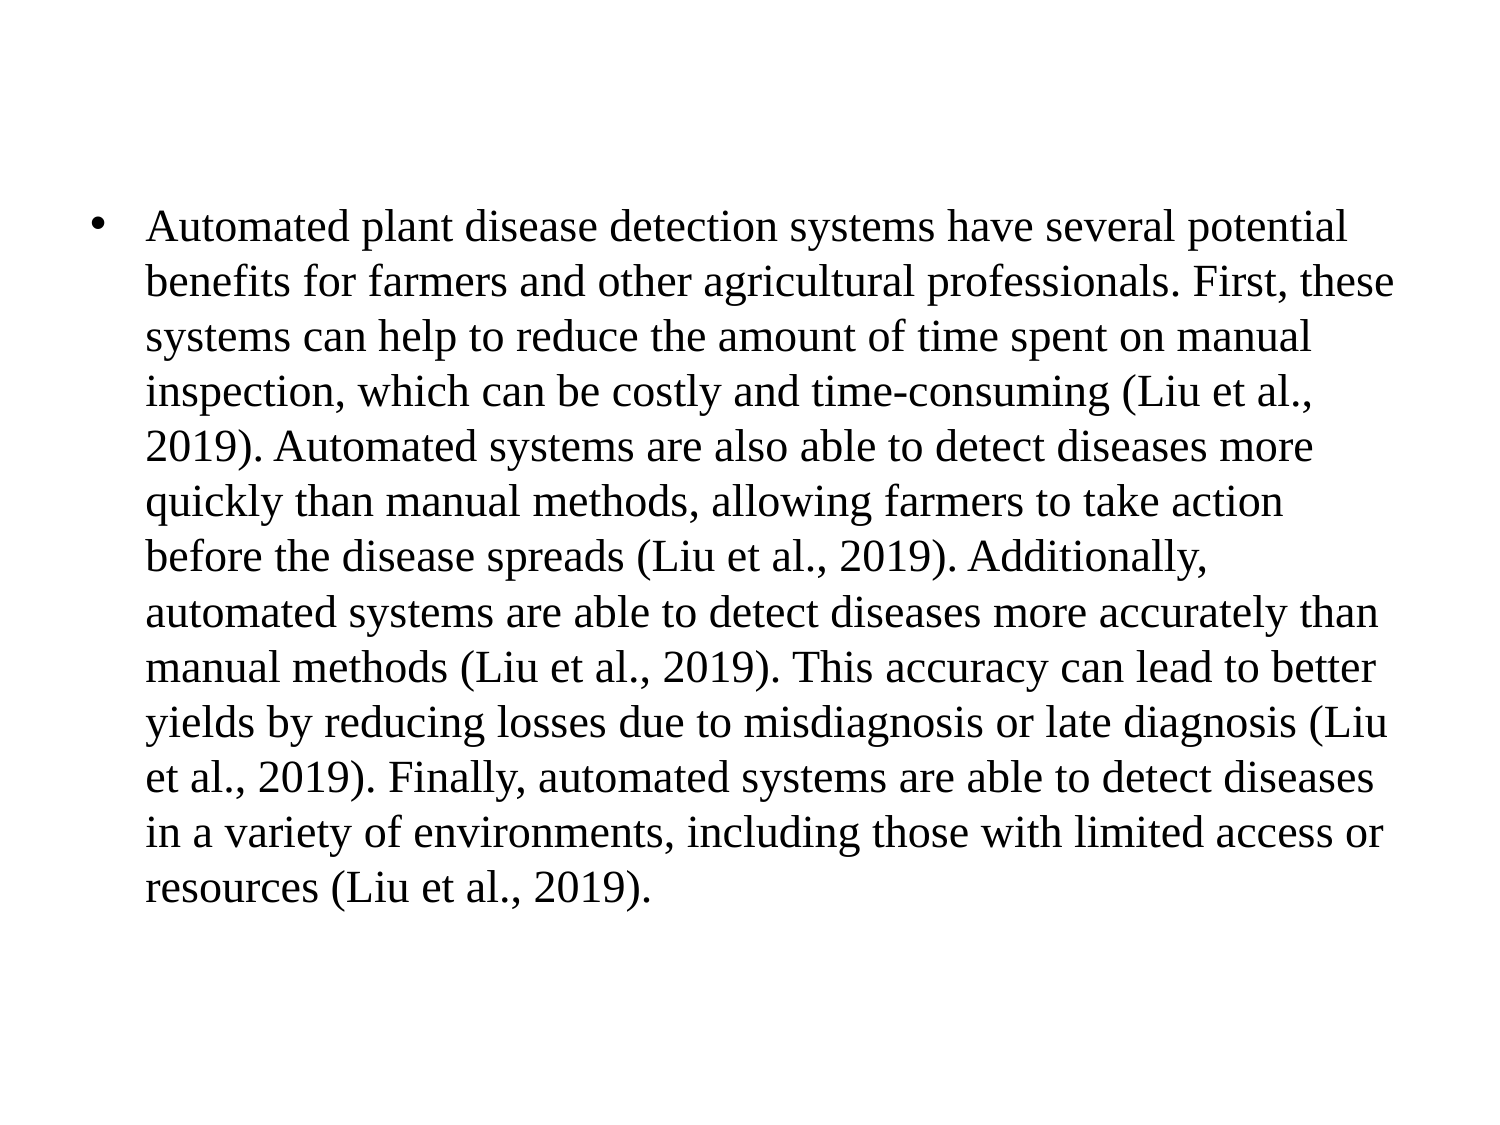

Automated plant disease detection systems have several potential benefits for farmers and other agricultural professionals. First, these systems can help to reduce the amount of time spent on manual inspection, which can be costly and time-consuming (Liu et al., 2019). Automated systems are also able to detect diseases more quickly than manual methods, allowing farmers to take action before the disease spreads (Liu et al., 2019). Additionally, automated systems are able to detect diseases more accurately than manual methods (Liu et al., 2019). This accuracy can lead to better yields by reducing losses due to misdiagnosis or late diagnosis (Liu et al., 2019). Finally, automated systems are able to detect diseases in a variety of environments, including those with limited access or resources (Liu et al., 2019).